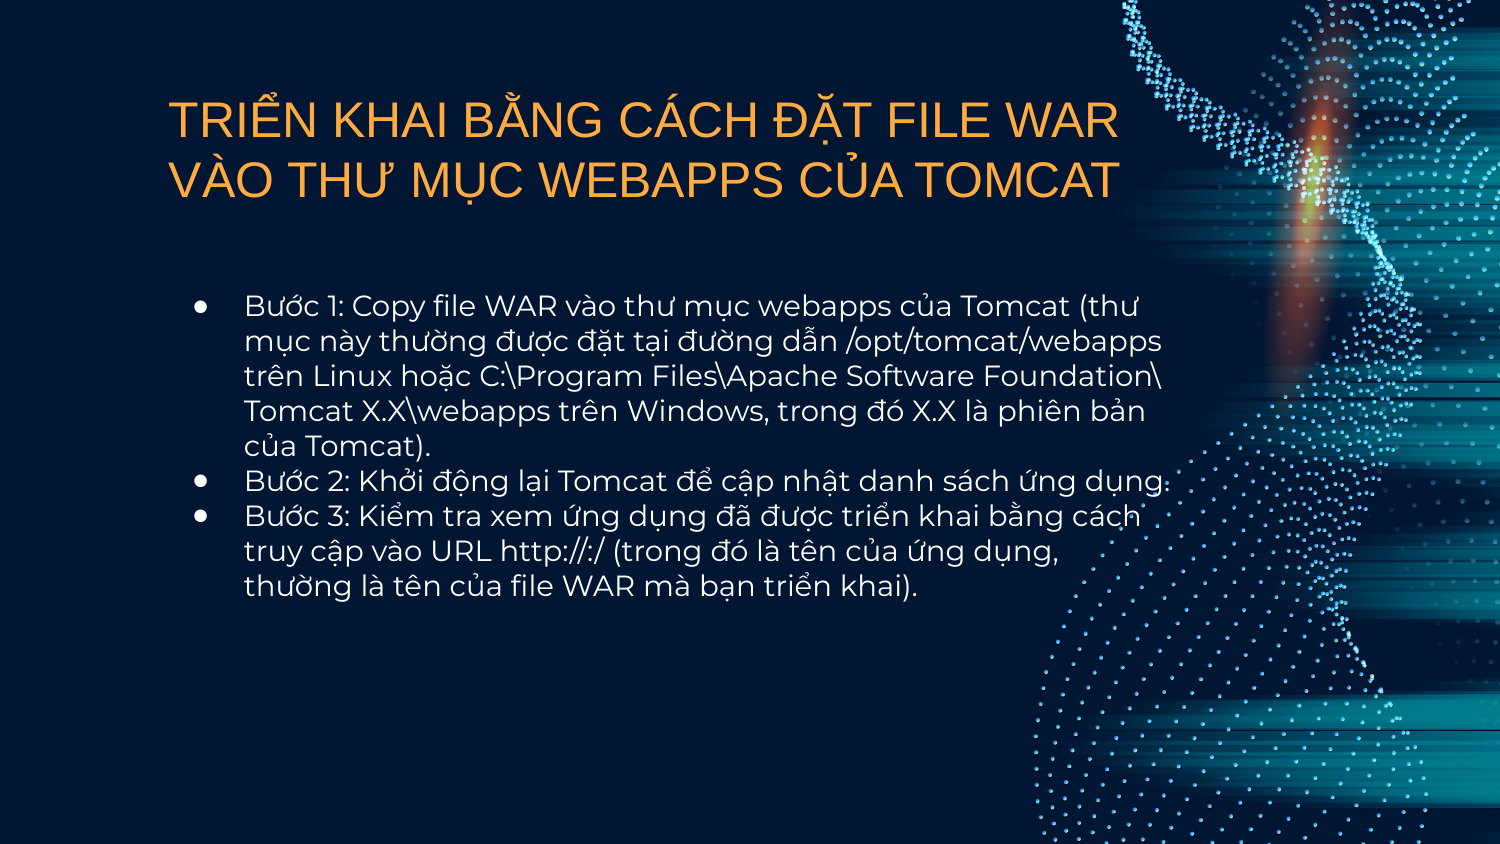

# TRIỂN KHAI BẰNG CÁCH ĐẶT FILE WAR VÀO THƯ MỤC WEBAPPS CỦA TOMCAT
Bước 1: Copy file WAR vào thư mục webapps của Tomcat (thư mục này thường được đặt tại đường dẫn /opt/tomcat/webapps trên Linux hoặc C:\Program Files\Apache Software Foundation\Tomcat X.X\webapps trên Windows, trong đó X.X là phiên bản của Tomcat).
Bước 2: Khởi động lại Tomcat để cập nhật danh sách ứng dụng.
Bước 3: Kiểm tra xem ứng dụng đã được triển khai bằng cách truy cập vào URL http://:/ (trong đó là tên của ứng dụng, thường là tên của file WAR mà bạn triển khai).